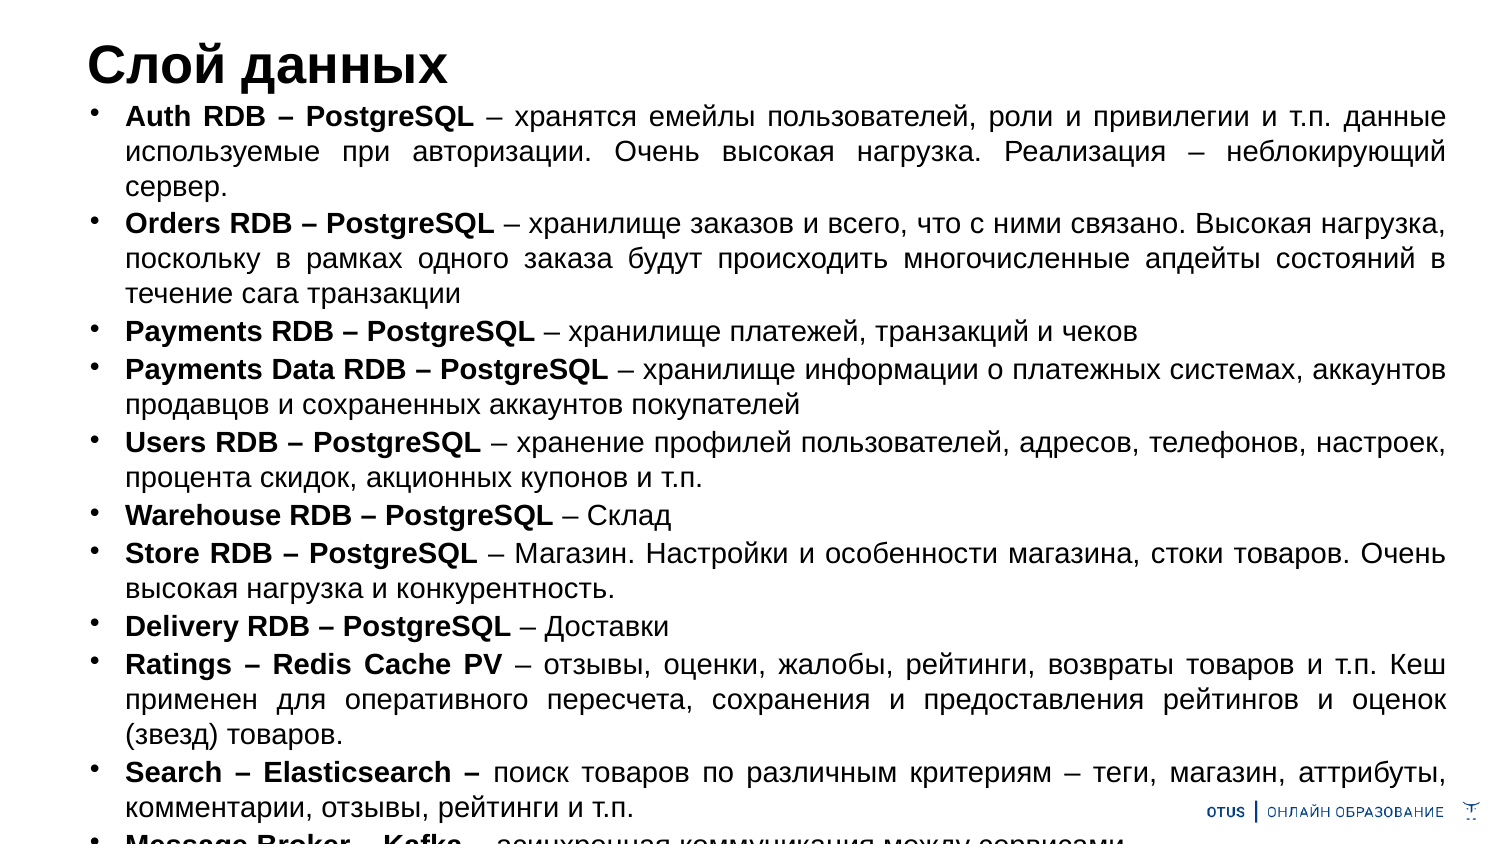

Слой данных
Auth RDB – PostgreSQL – хранятся емeйлы пользователей, роли и привилегии и т.п. данные используемые при авторизации. Очень высокая нагрузка. Реализация – неблокирующий сервер.
Orders RDB – PostgreSQL – хранилище заказов и всего, что с ними связано. Высокая нагрузка, поскольку в рамках одного заказа будут происходить многочисленные апдейты состояний в течение сага транзакции
Payments RDB – PostgreSQL – хранилище платежей, транзакций и чеков
Payments Data RDB – PostgreSQL – хранилище информации о платежных системах, аккаунтов продавцов и сохраненных аккаунтов покупателей
Users RDB – PostgreSQL – хранение профилей пользователей, адресов, телефонов, настроек, процента скидок, акционных купонов и т.п.
Warehouse RDB – PostgreSQL – Склад
Store RDB – PostgreSQL – Магазин. Настройки и особенности магазина, стоки товаров. Очень высокая нагрузка и конкурентность.
Delivery RDB – PostgreSQL – Доставки
Ratings – Redis Cache PV – отзывы, оценки, жалобы, рейтинги, возвраты товаров и т.п. Кеш применен для оперативного пересчета, сохранения и предоставления рейтингов и оценок (звезд) товаров.
Search – Elasticsearch – поиск товаров по различным критериям – теги, магазин, аттрибуты, комментарии, отзывы, рейтинги и т.п.
Message Broker – Kafka – асинхронная коммуникация между сервисами
Analytics – Clickhouse – OLAP база данных для аналитики продаж